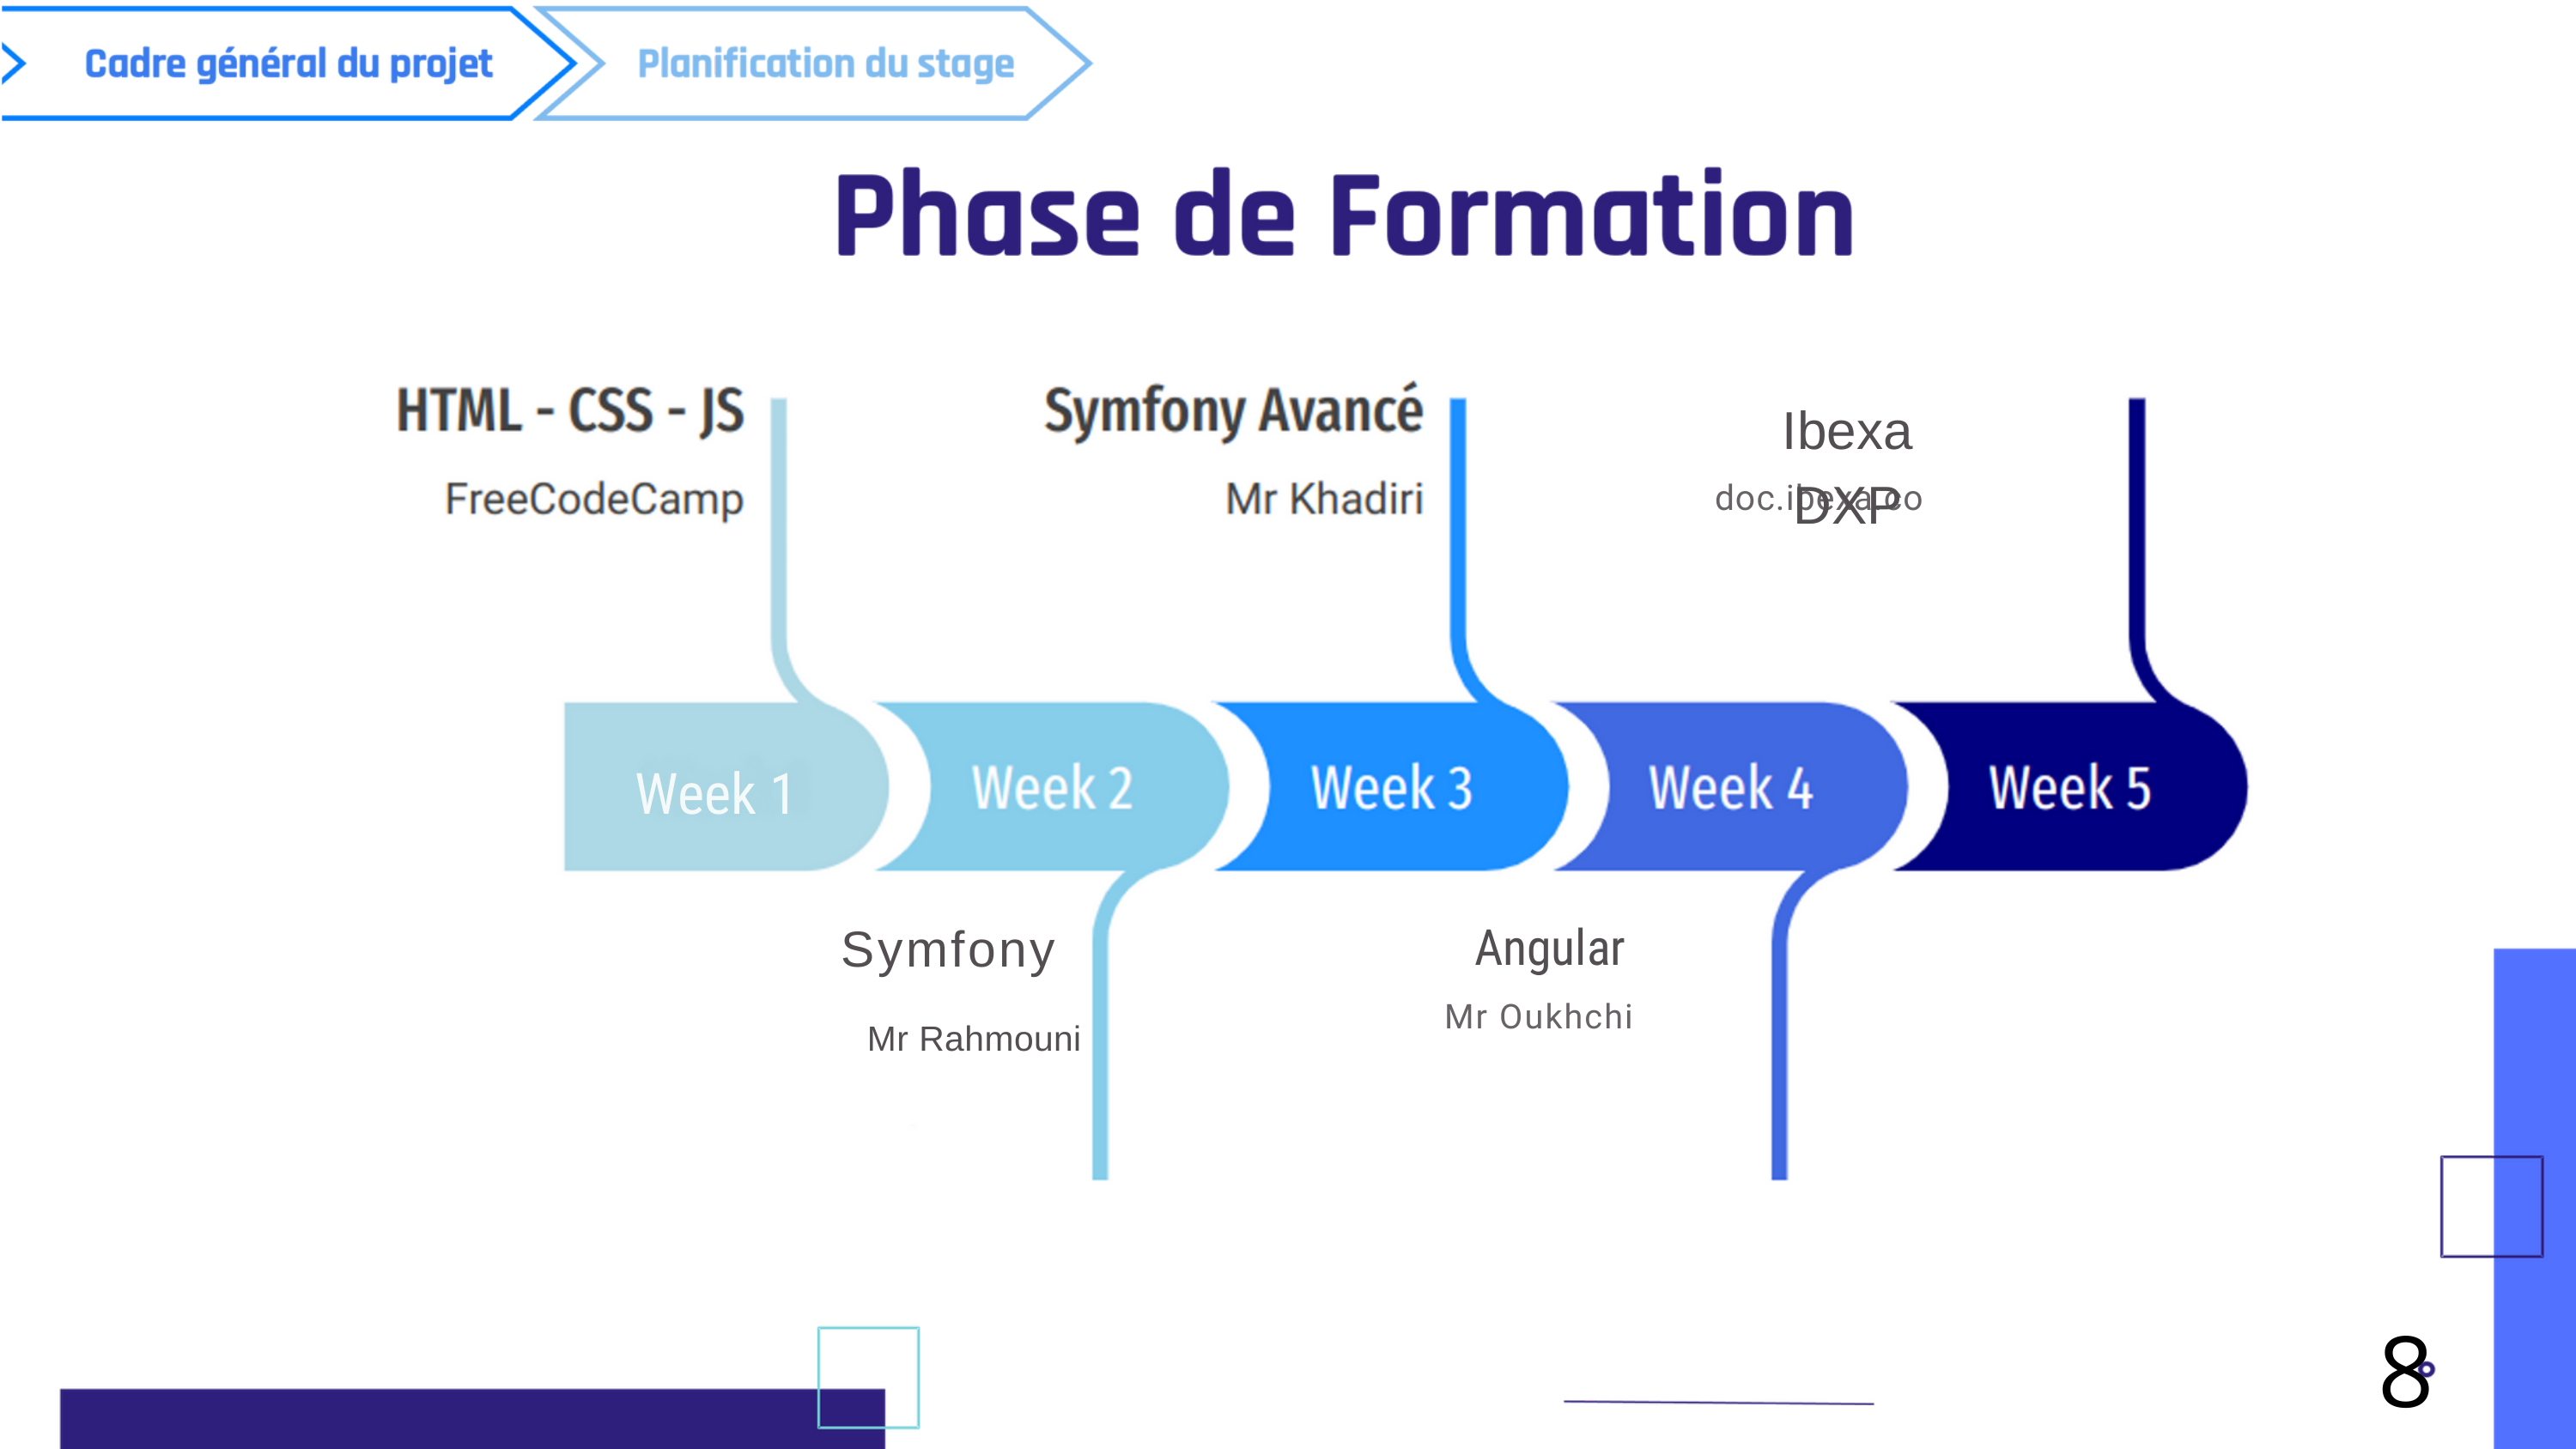

Ibexa DXP
doc.ibexa.co
Week 1
Angular
Symfony
Mr Oukhchi
Mr Rahmouni
8